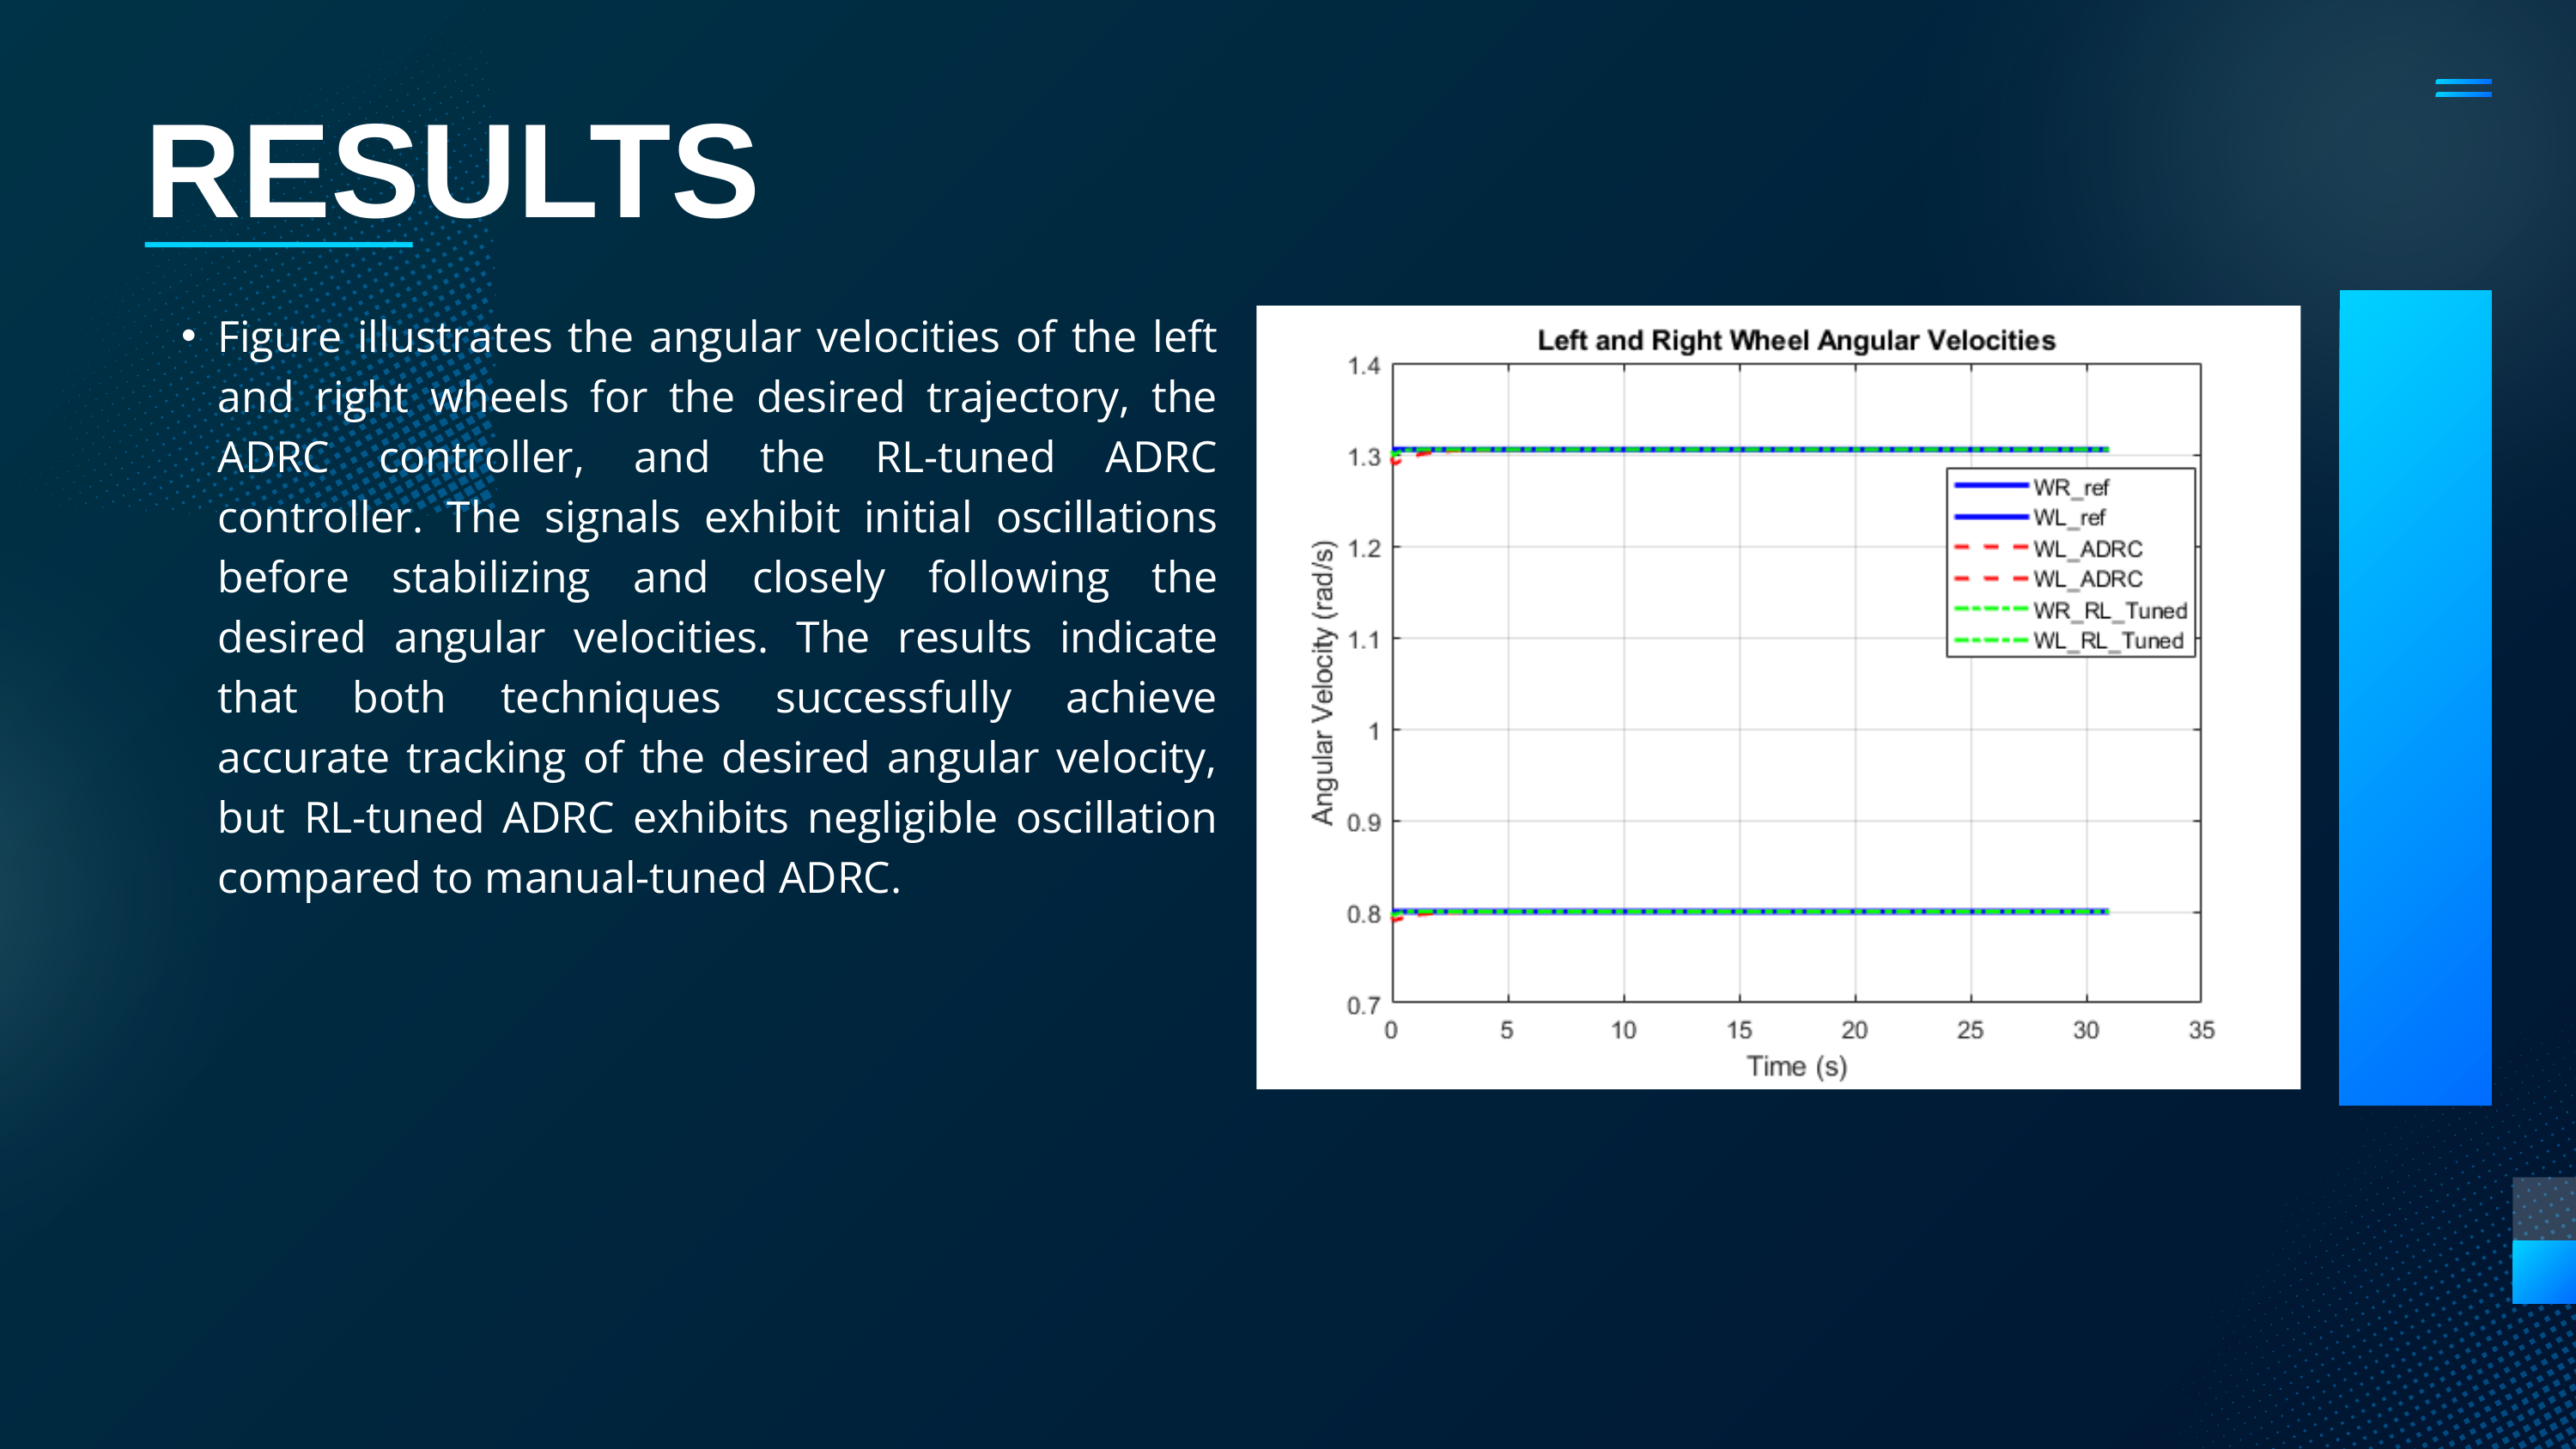

RESULTS

Figure illustrates the angular velocities of the left and right wheels for the desired trajectory, the ADRC controller, and the RL-tuned ADRC controller. The signals exhibit initial oscillations before stabilizing and closely following the desired angular velocities. The results indicate that both techniques successfully achieve accurate tracking of the desired angular velocity, but RL-tuned ADRC exhibits negligible oscillation compared to manual-tuned ADRC.